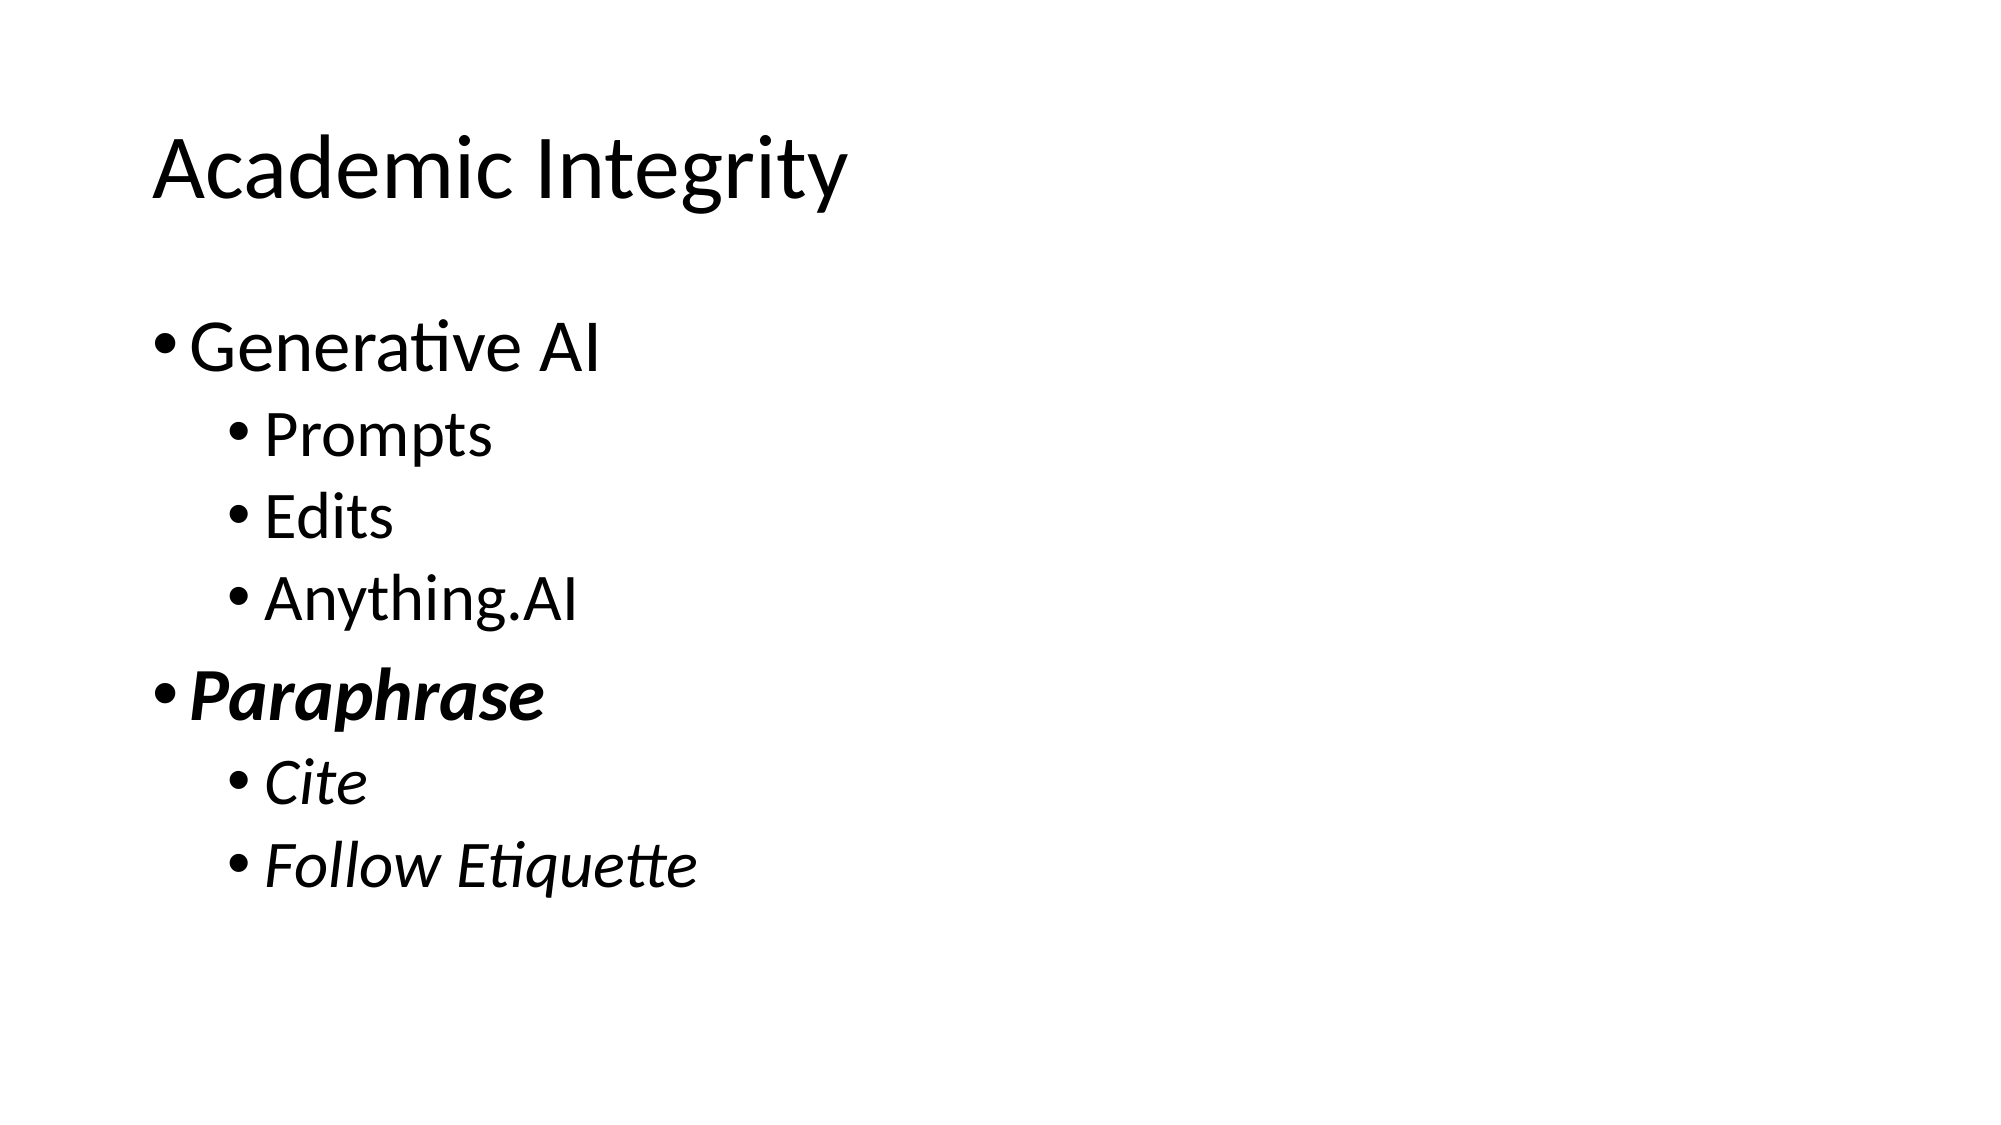

# Academic Integrity
Generative AI
Prompts
Edits
Anything.AI
Paraphrase
Cite
Follow Etiquette